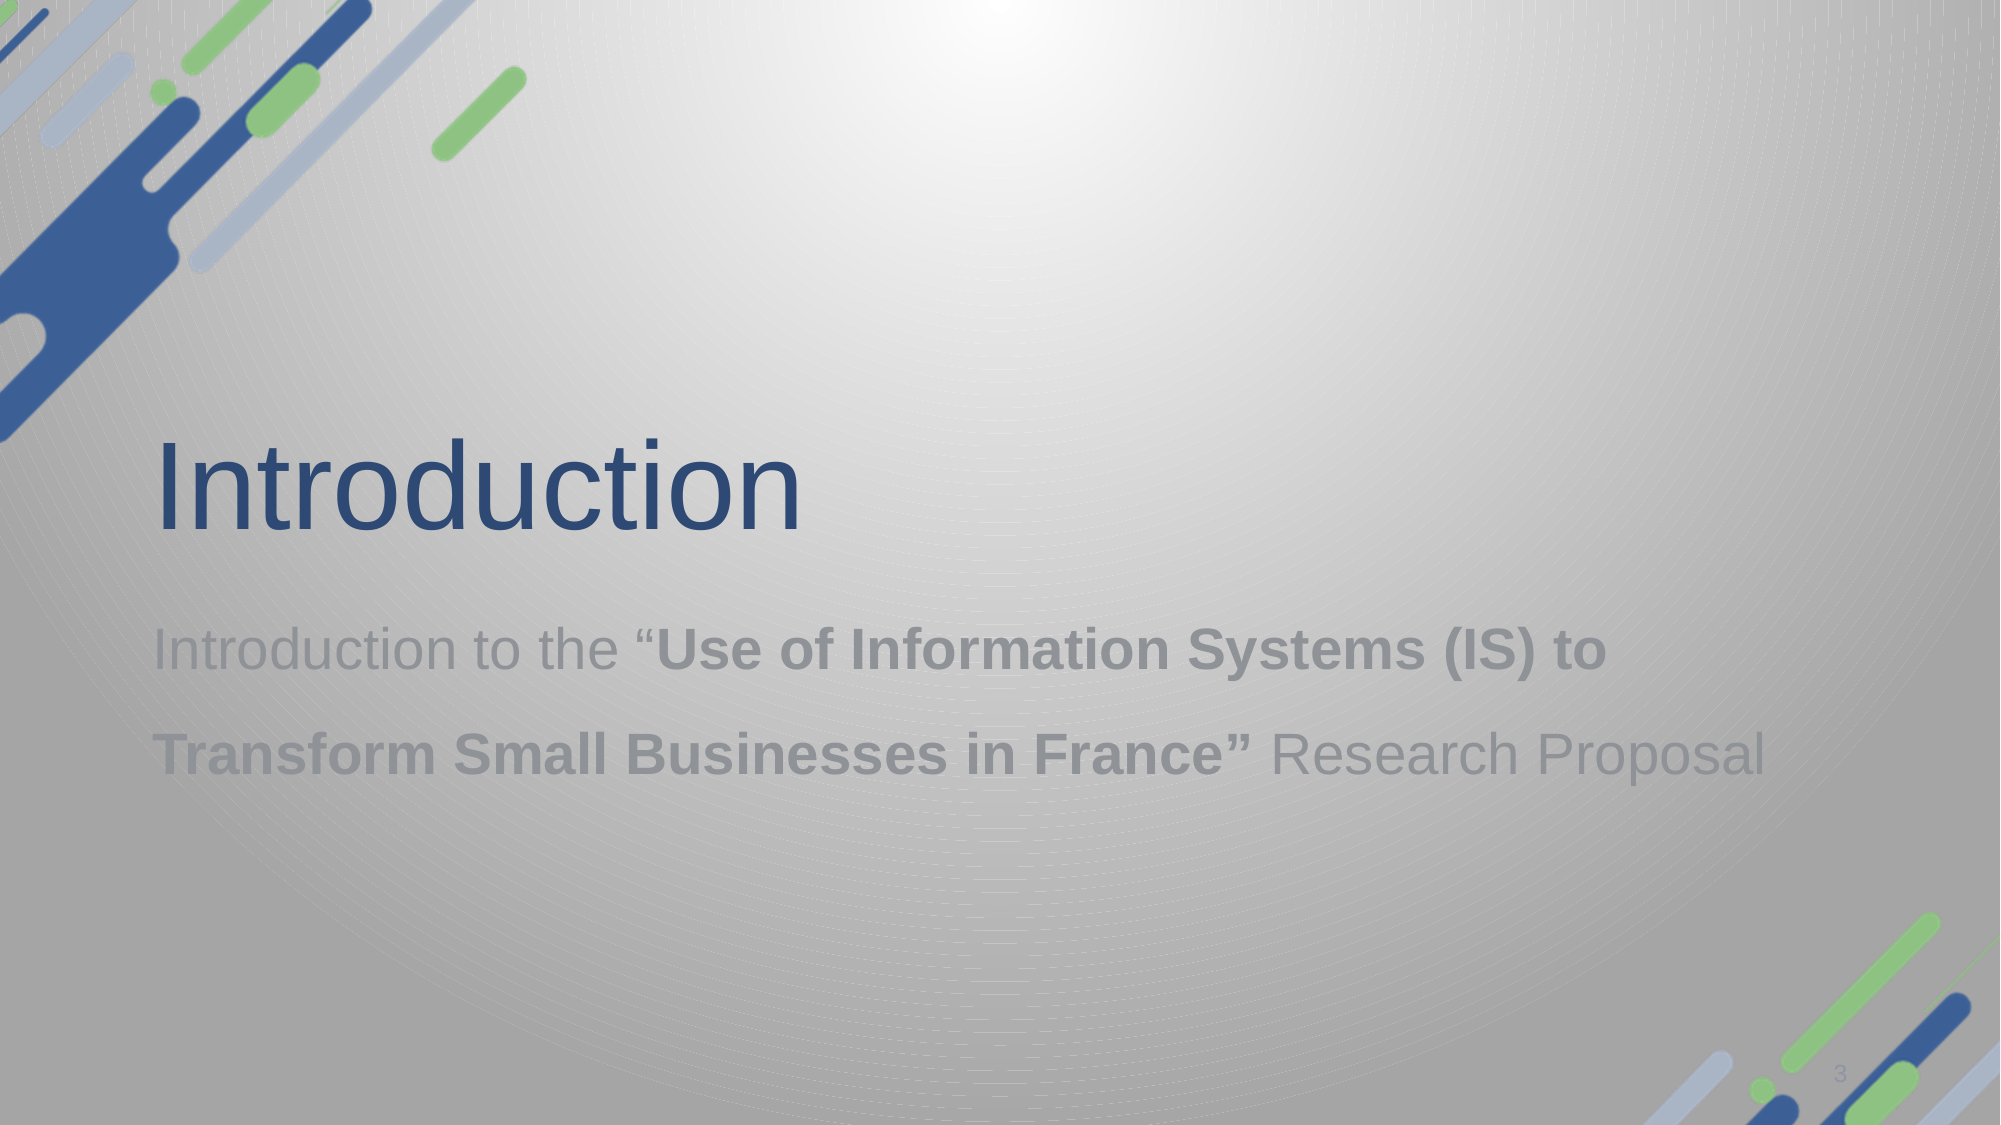

Introduction
Introduction to the “Use of Information Systems (IS) to Transform Small Businesses in France” Research Proposal

3